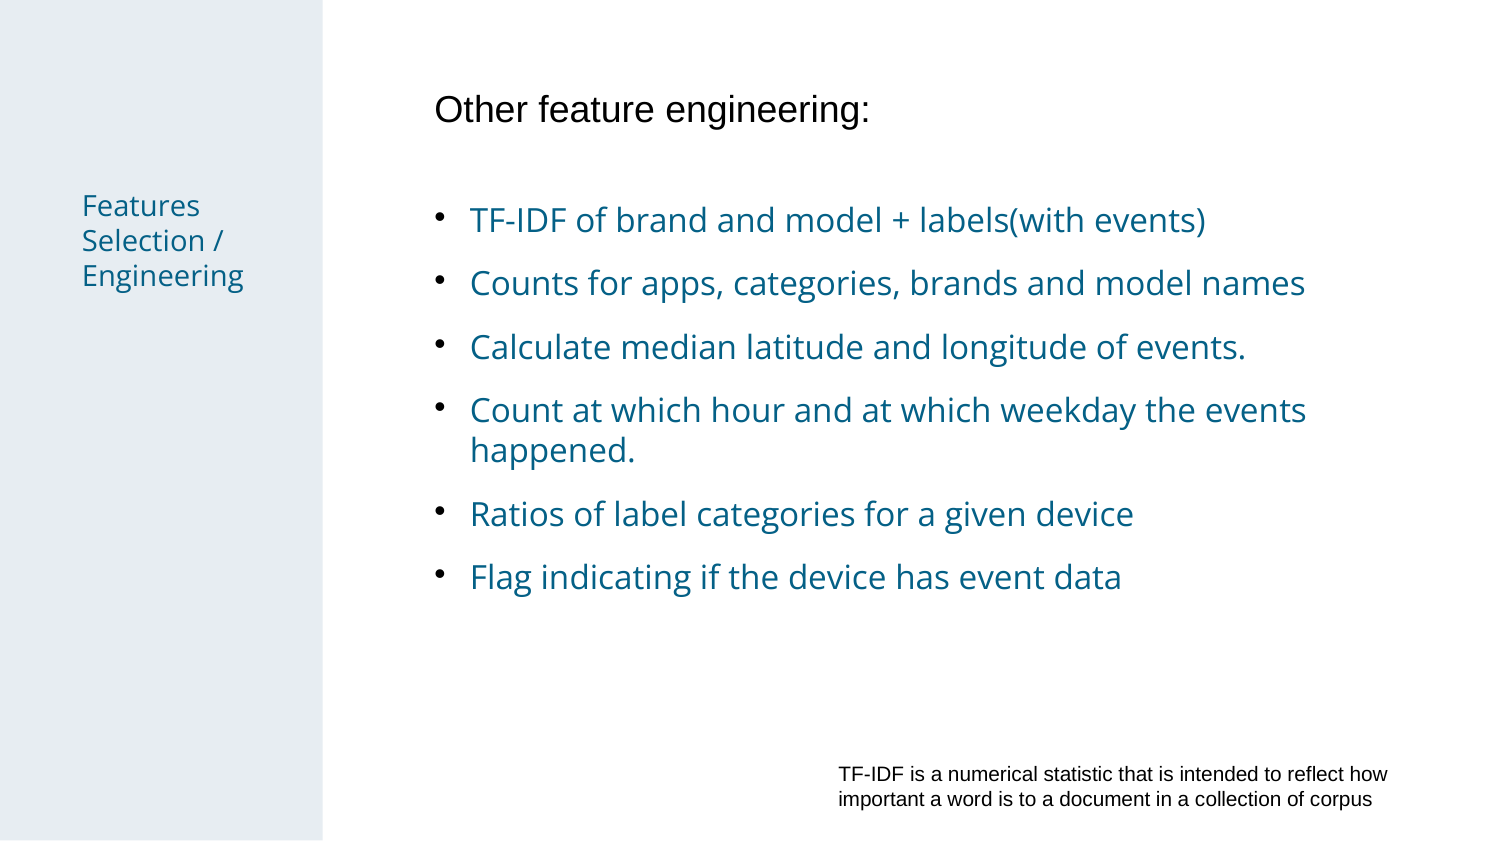

Other feature engineering:
TF-IDF of brand and model + labels(with events)
Counts for apps, categories, brands and model names
Calculate median latitude and longitude of events.
Count at which hour and at which weekday the events happened.
Ratios of label categories for a given device
Flag indicating if the device has event data

Features Selection / Engineering

TF-IDF is a numerical statistic that is intended to reflect how important a word is to a document in a collection of corpus